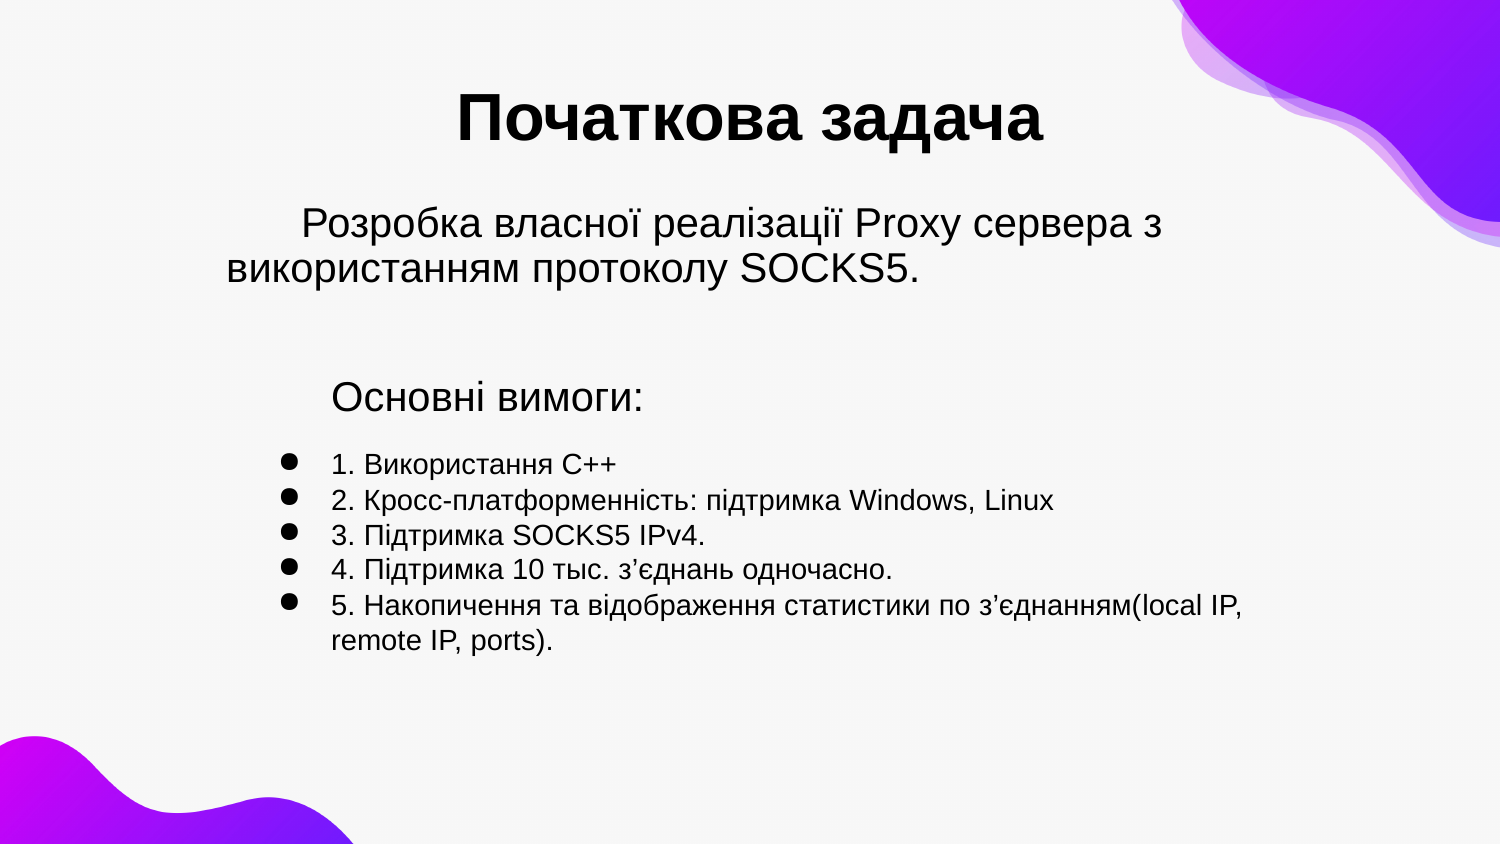

# Початкова задача
Розробка власної реалізації Proxy сервера з використанням протоколу SOCKS5.

	Основні вимоги:
1. Використання С++
2. Кросс-платформенність: підтримка Windows, Linux
3. Підтримка SOCKS5 IPv4.
4. Підтримка 10 тыс. з’єднань одночасно.
5. Накопичення та відображення статистики по з’єднанням(local IP, remote IP, ports).